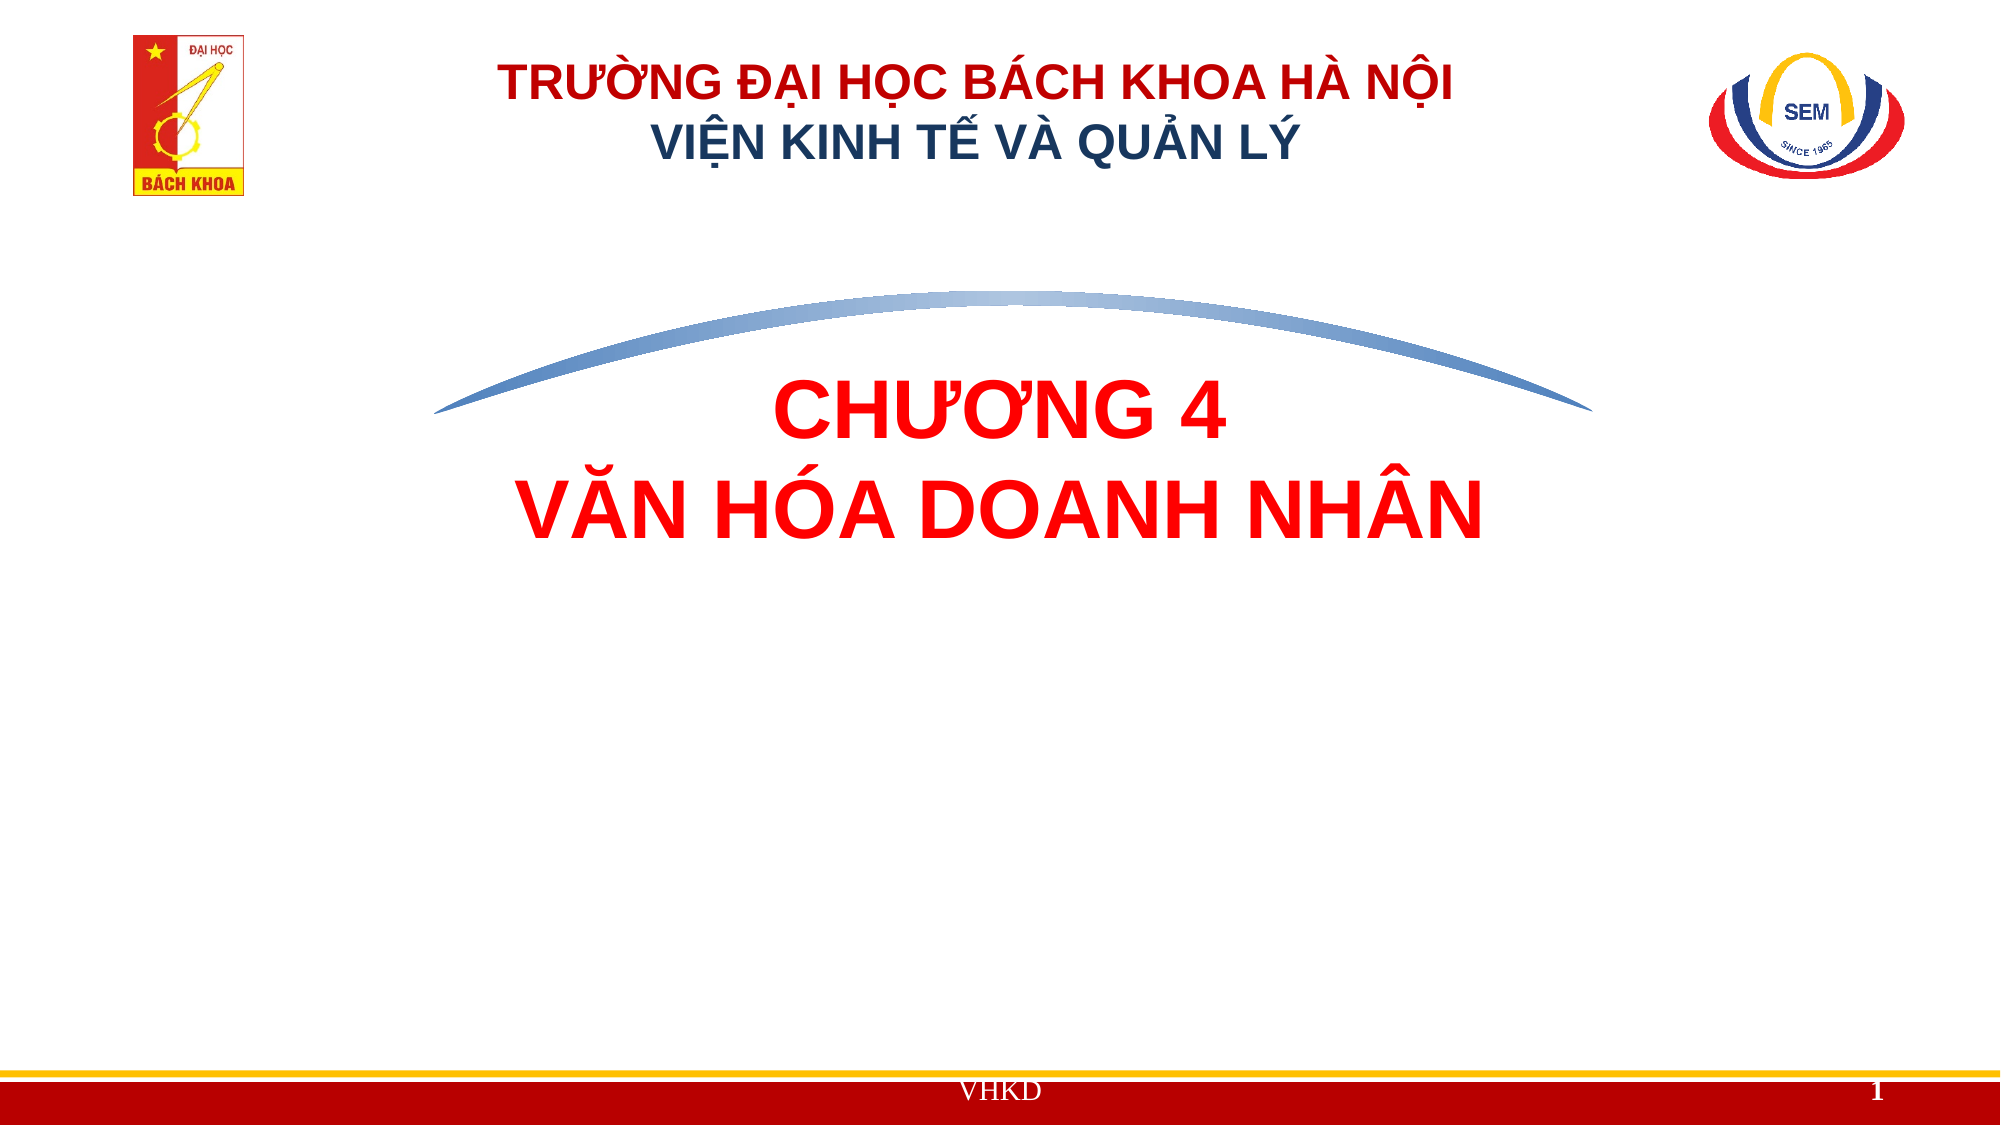

# CHƯƠNG 4 VĂN HÓA DOANH NHÂN

VHKD
1